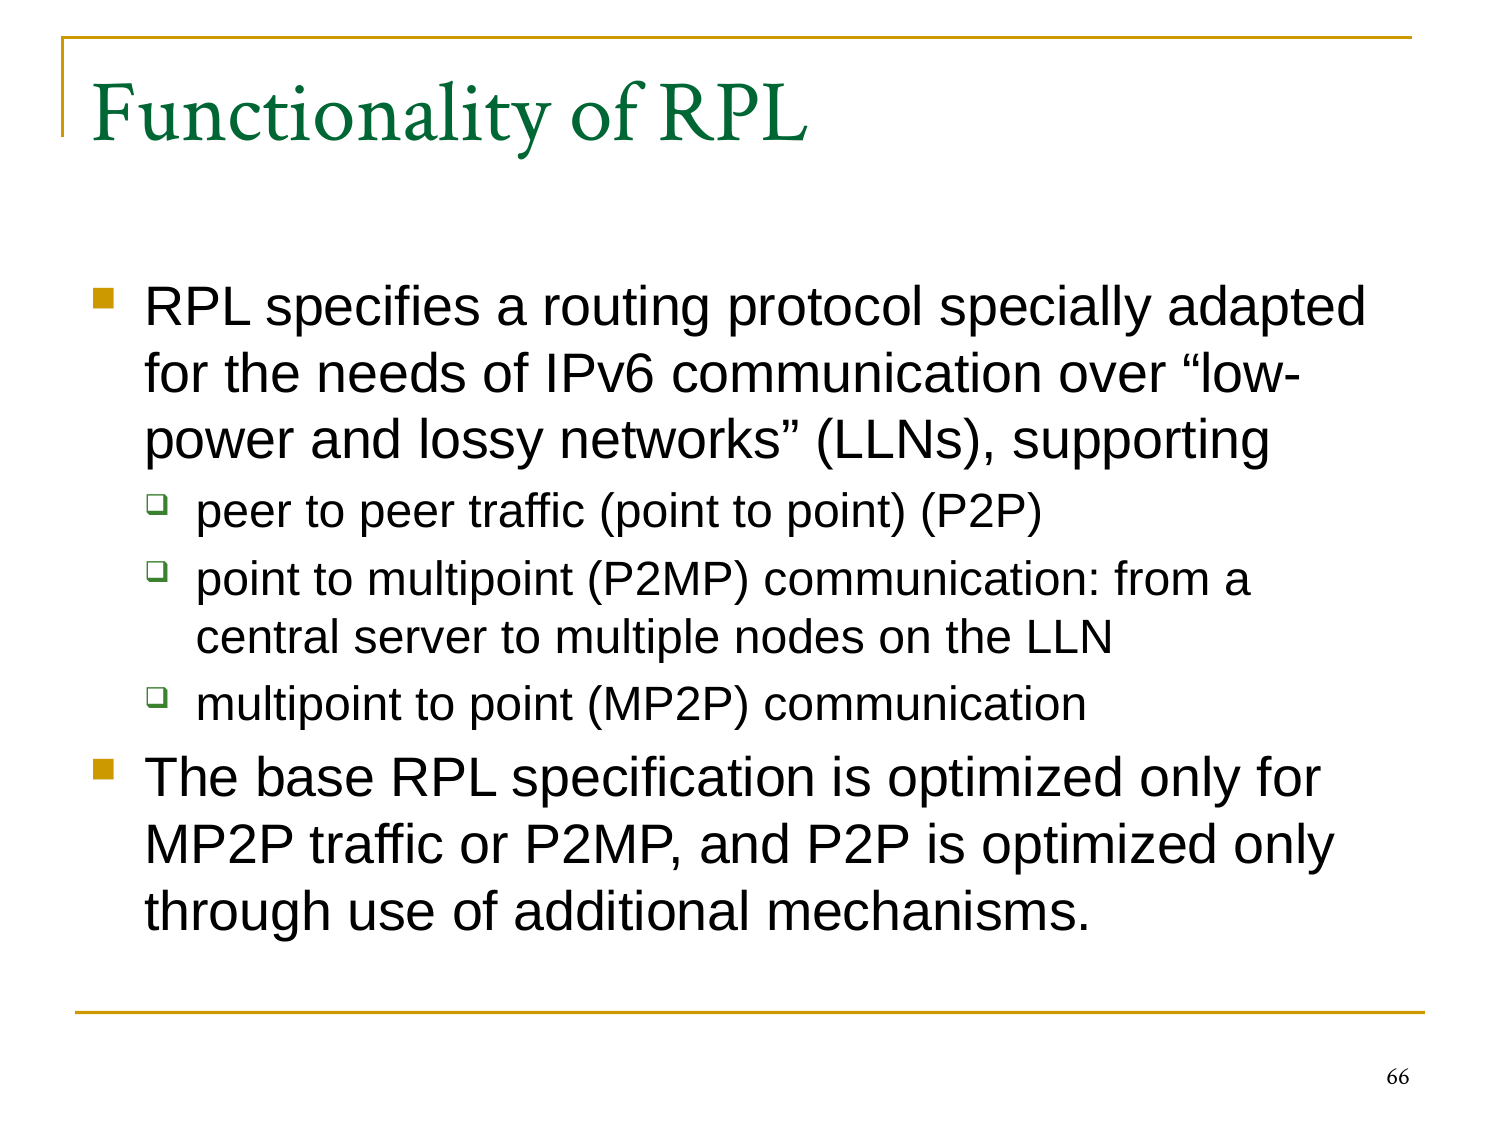

# Functionality of RPL
RPL specifies a routing protocol specially adapted for the needs of IPv6 communication over “low-power and lossy networks” (LLNs), supporting
peer to peer traffic (point to point) (P2P)
point to multipoint (P2MP) communication: from a central server to multiple nodes on the LLN
multipoint to point (MP2P) communication
The base RPL specification is optimized only for MP2P traffic or P2MP, and P2P is optimized only through use of additional mechanisms.
66